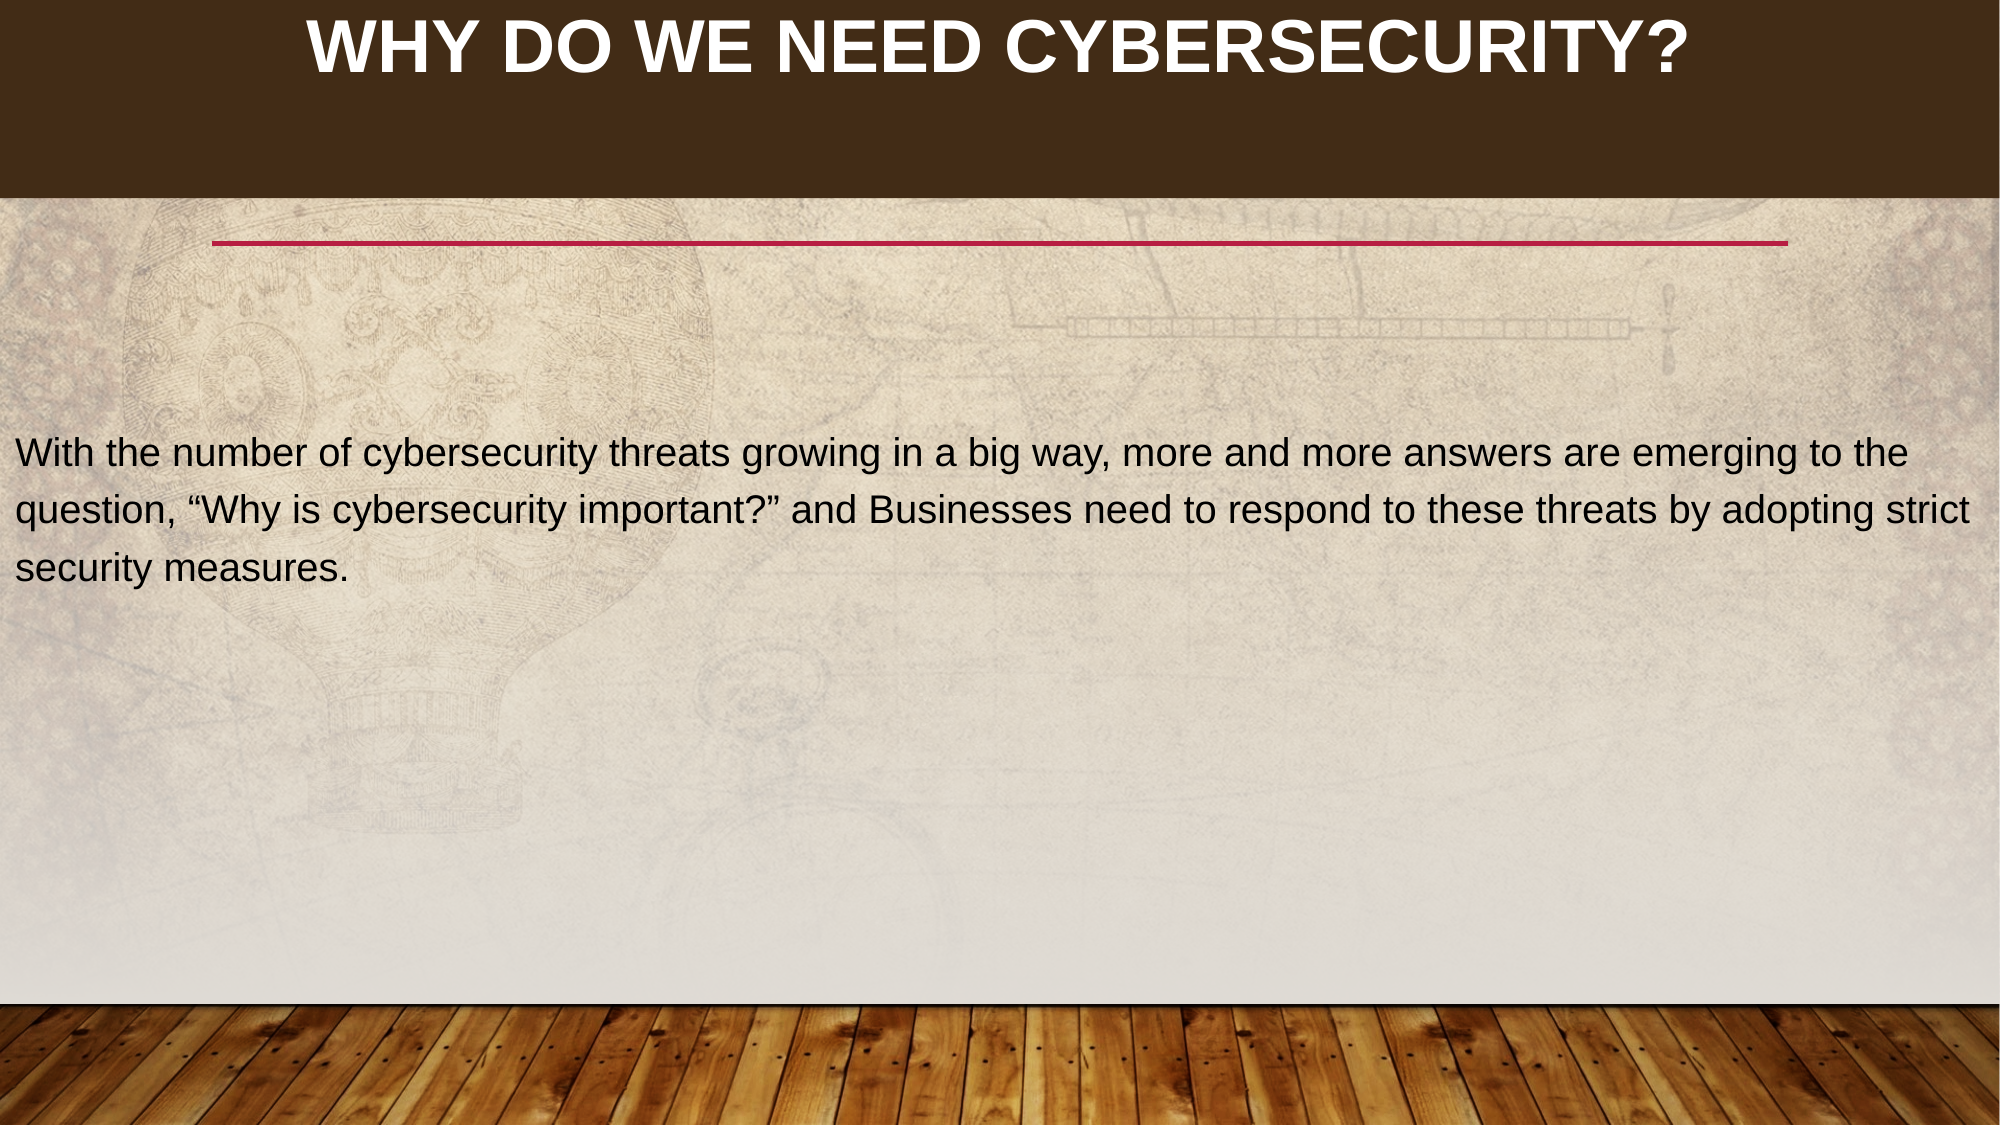

57
# WHY DO WE NEED CYBERSECURITY?
With the number of cybersecurity threats growing in a big way, more and more answers are emerging to the question, “Why is cybersecurity important?” and Businesses need to respond to these threats by adopting strict security measures.